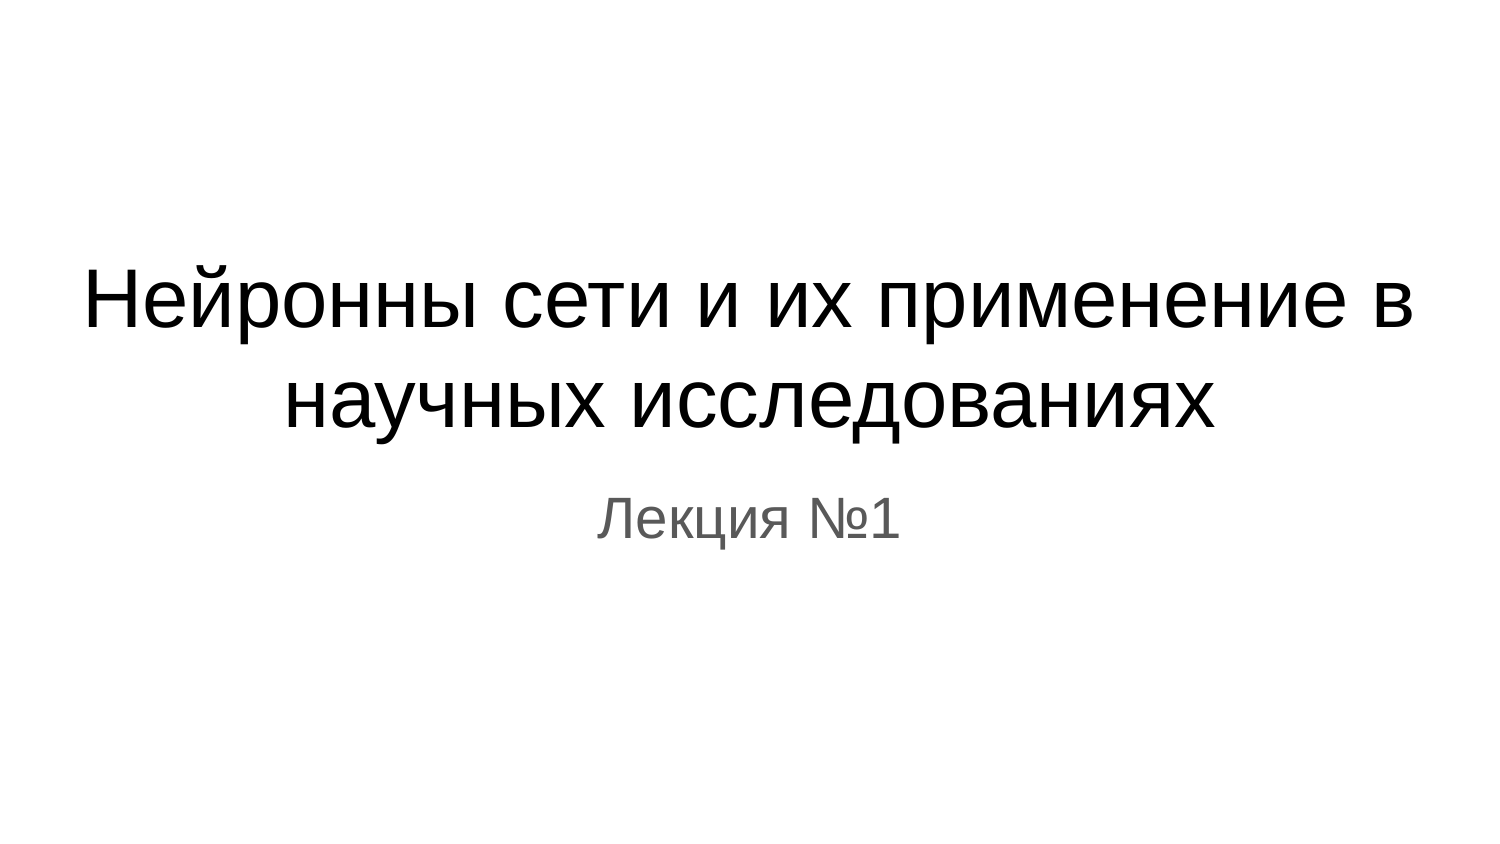

# Нейронны сети и их применение в научных исследованиях
Лекция №1